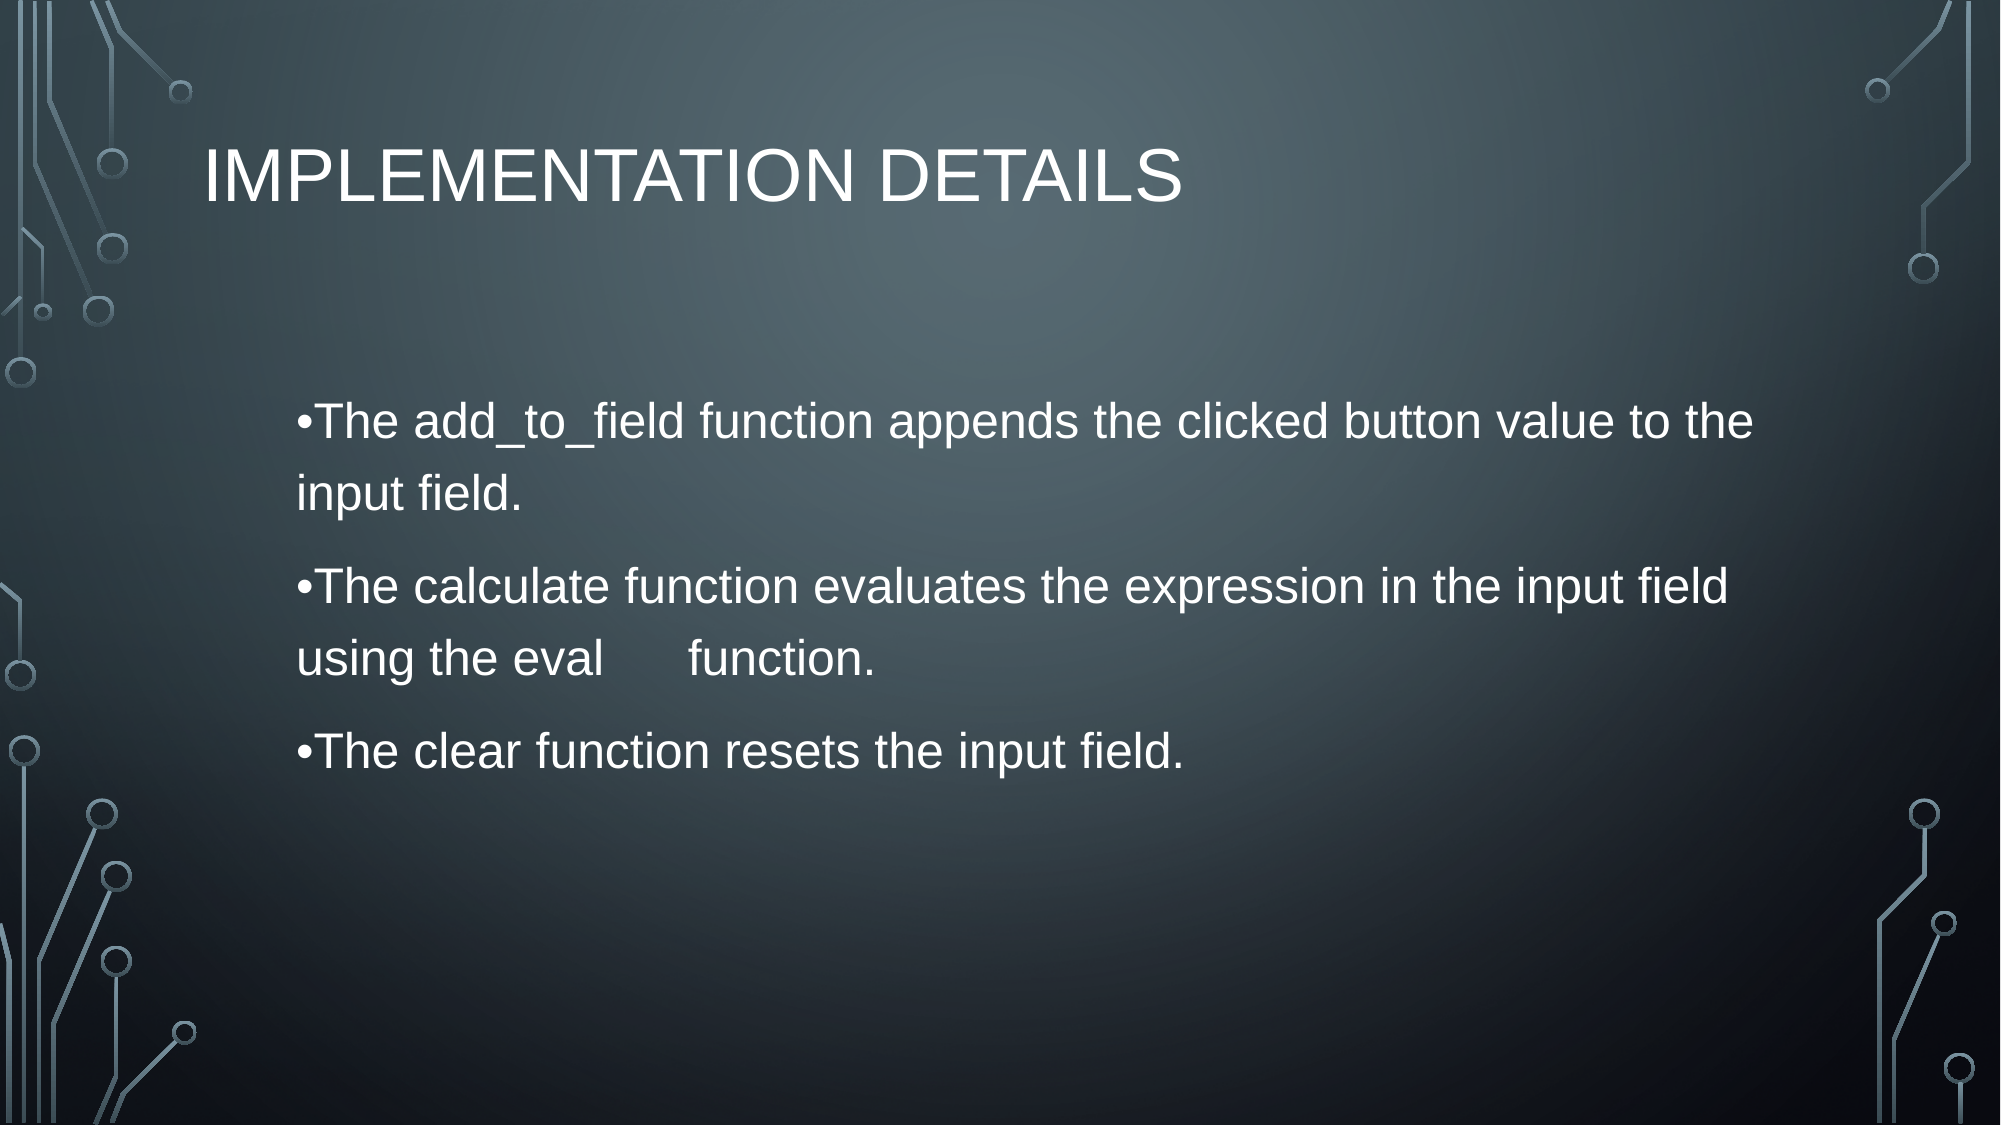

# Implementation Details
•The add_to_field function appends the clicked button value to the input field.
•The calculate function evaluates the expression in the input field using the eval      function.
•The clear function resets the input field.